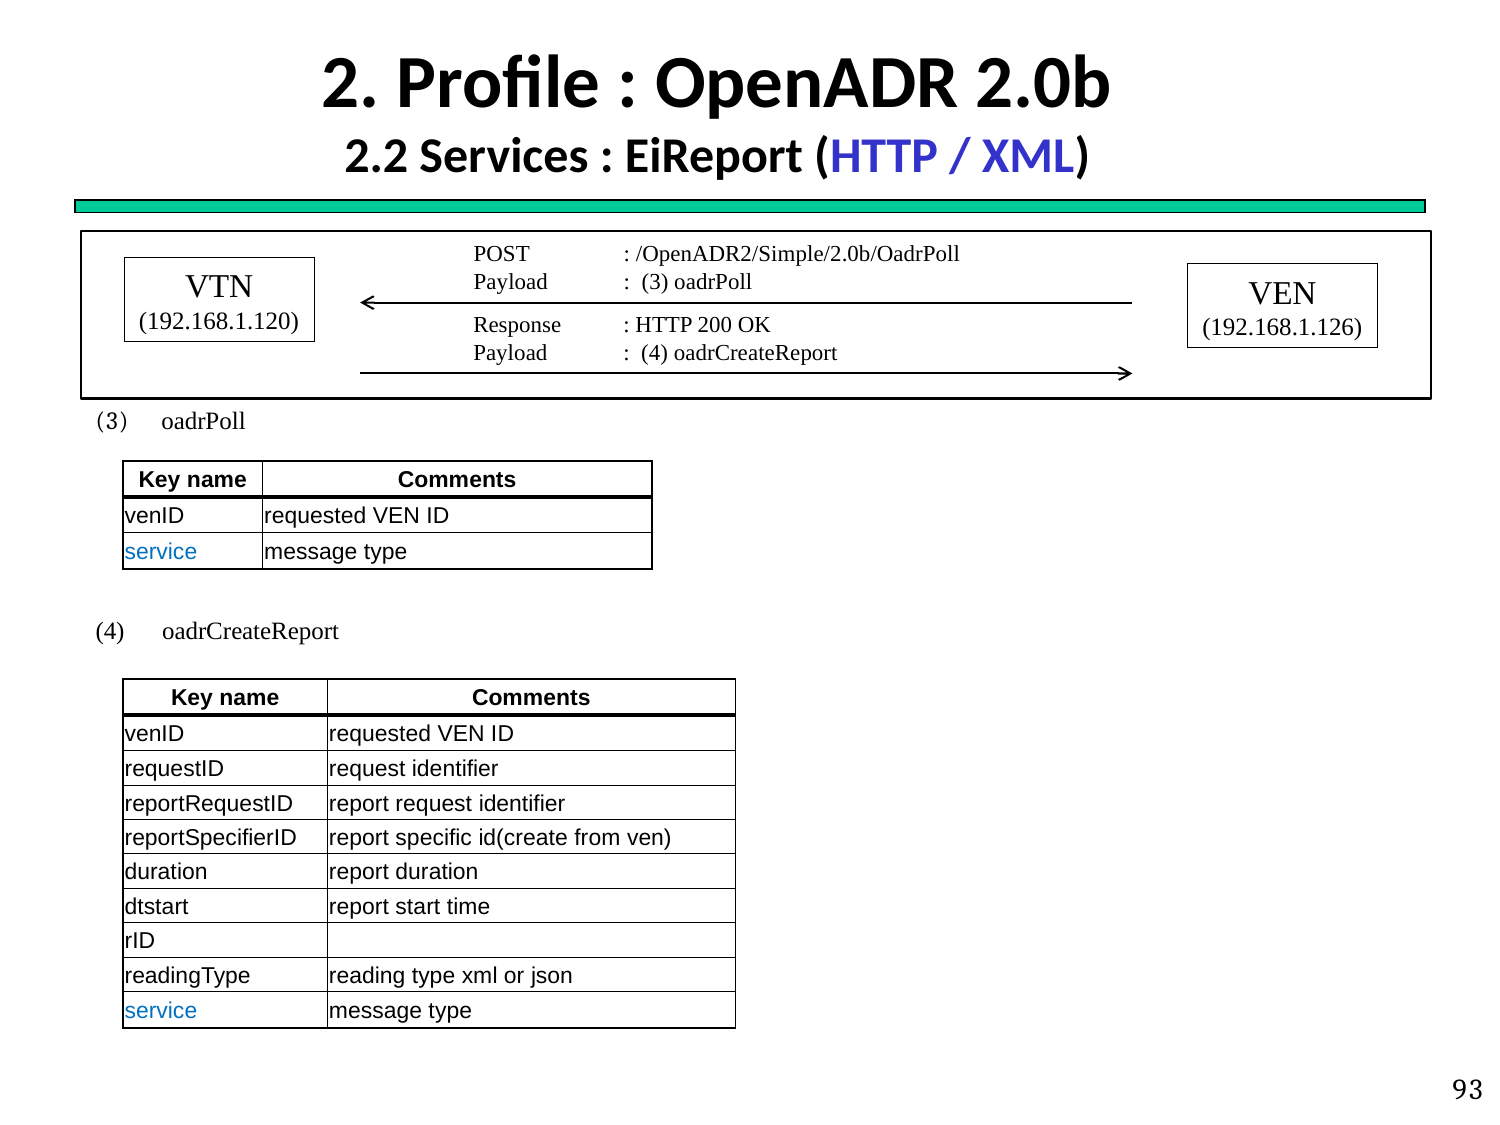

# 2. Profile : OpenADR 2.0b 2.2 Services : EiReport (HTTP / XML)

VTN
(192.168.1.120)
VEN
(192.168.1.126)
POST 	: /OpenADR2/Simple/2.0b/OadrPoll
Payload 	:  (3) oadrPoll
Response	: HTTP 200 OK
Payload	:  (4) oadrCreateReport
(3)      oadrPoll

(4)      oadrCreateReport
| Key name | Comments |
| --- | --- |
| venID | requested VEN ID |
| service | message type |
| Key name | Comments |
| --- | --- |
| venID | requested VEN ID |
| requestID | request identifier |
| reportRequestID | report request identifier |
| reportSpecifierID | report specific id(create from ven) |
| duration | report duration |
| dtstart | report start time |
| rID |  |
| readingType | reading type xml or json |
| service | message type |
93